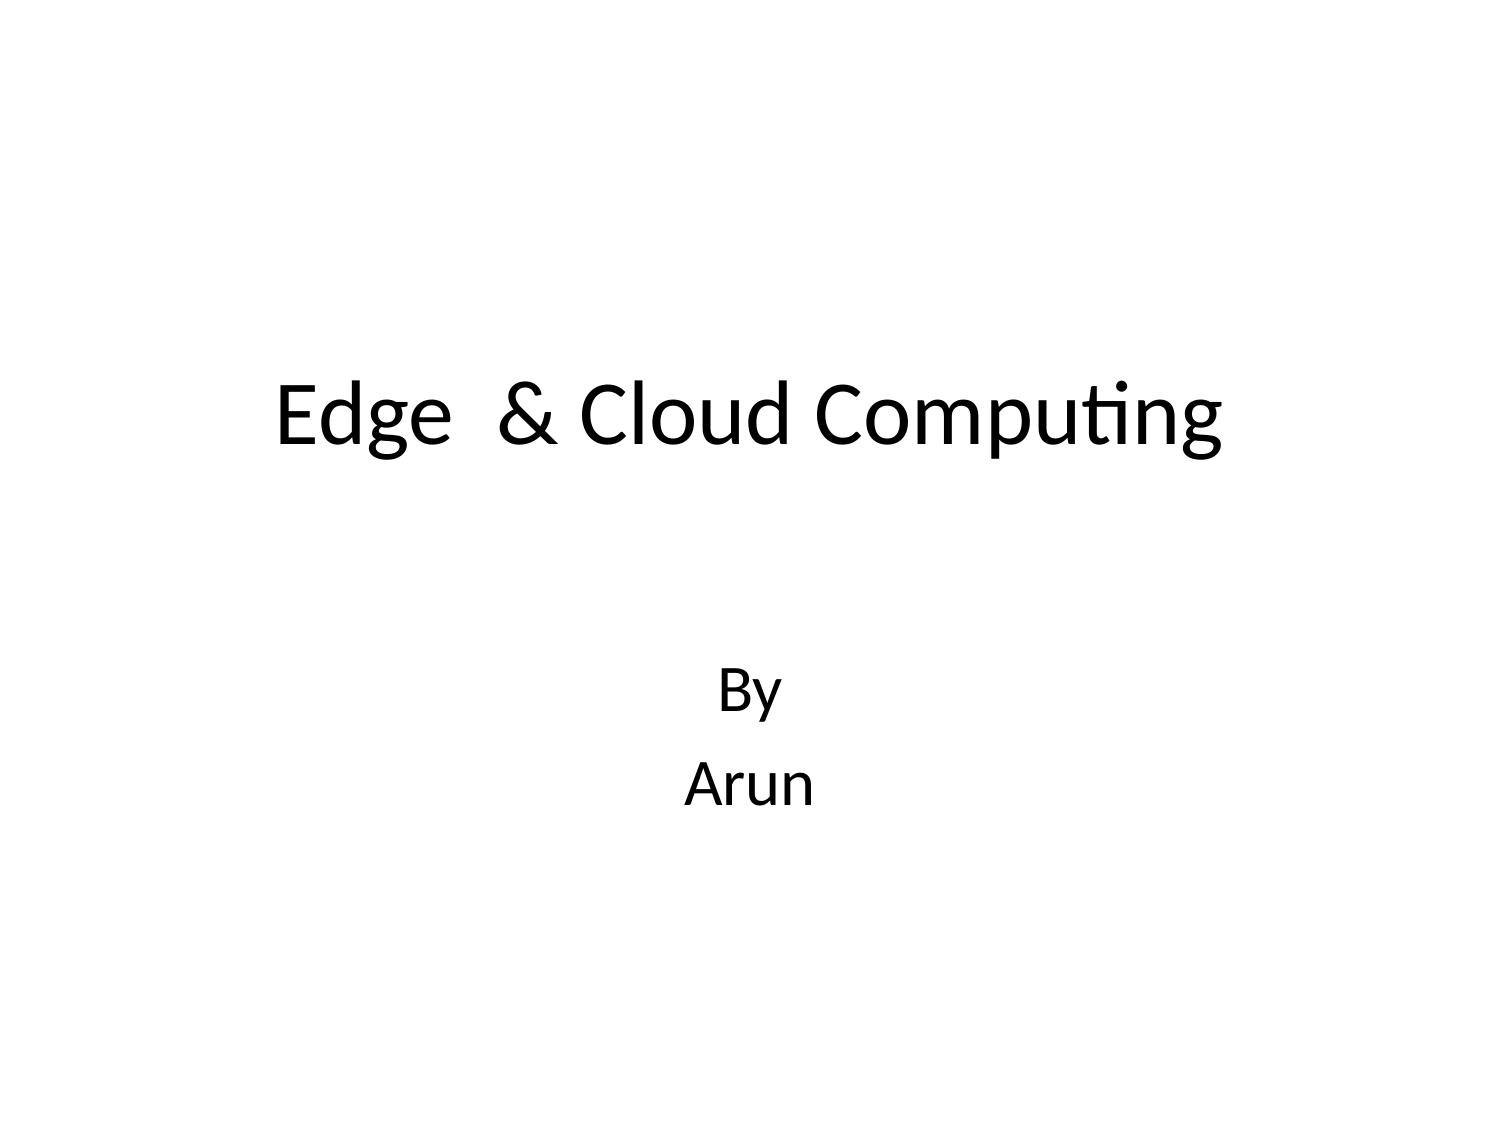

# Edge  & Cloud Computing
By
Arun